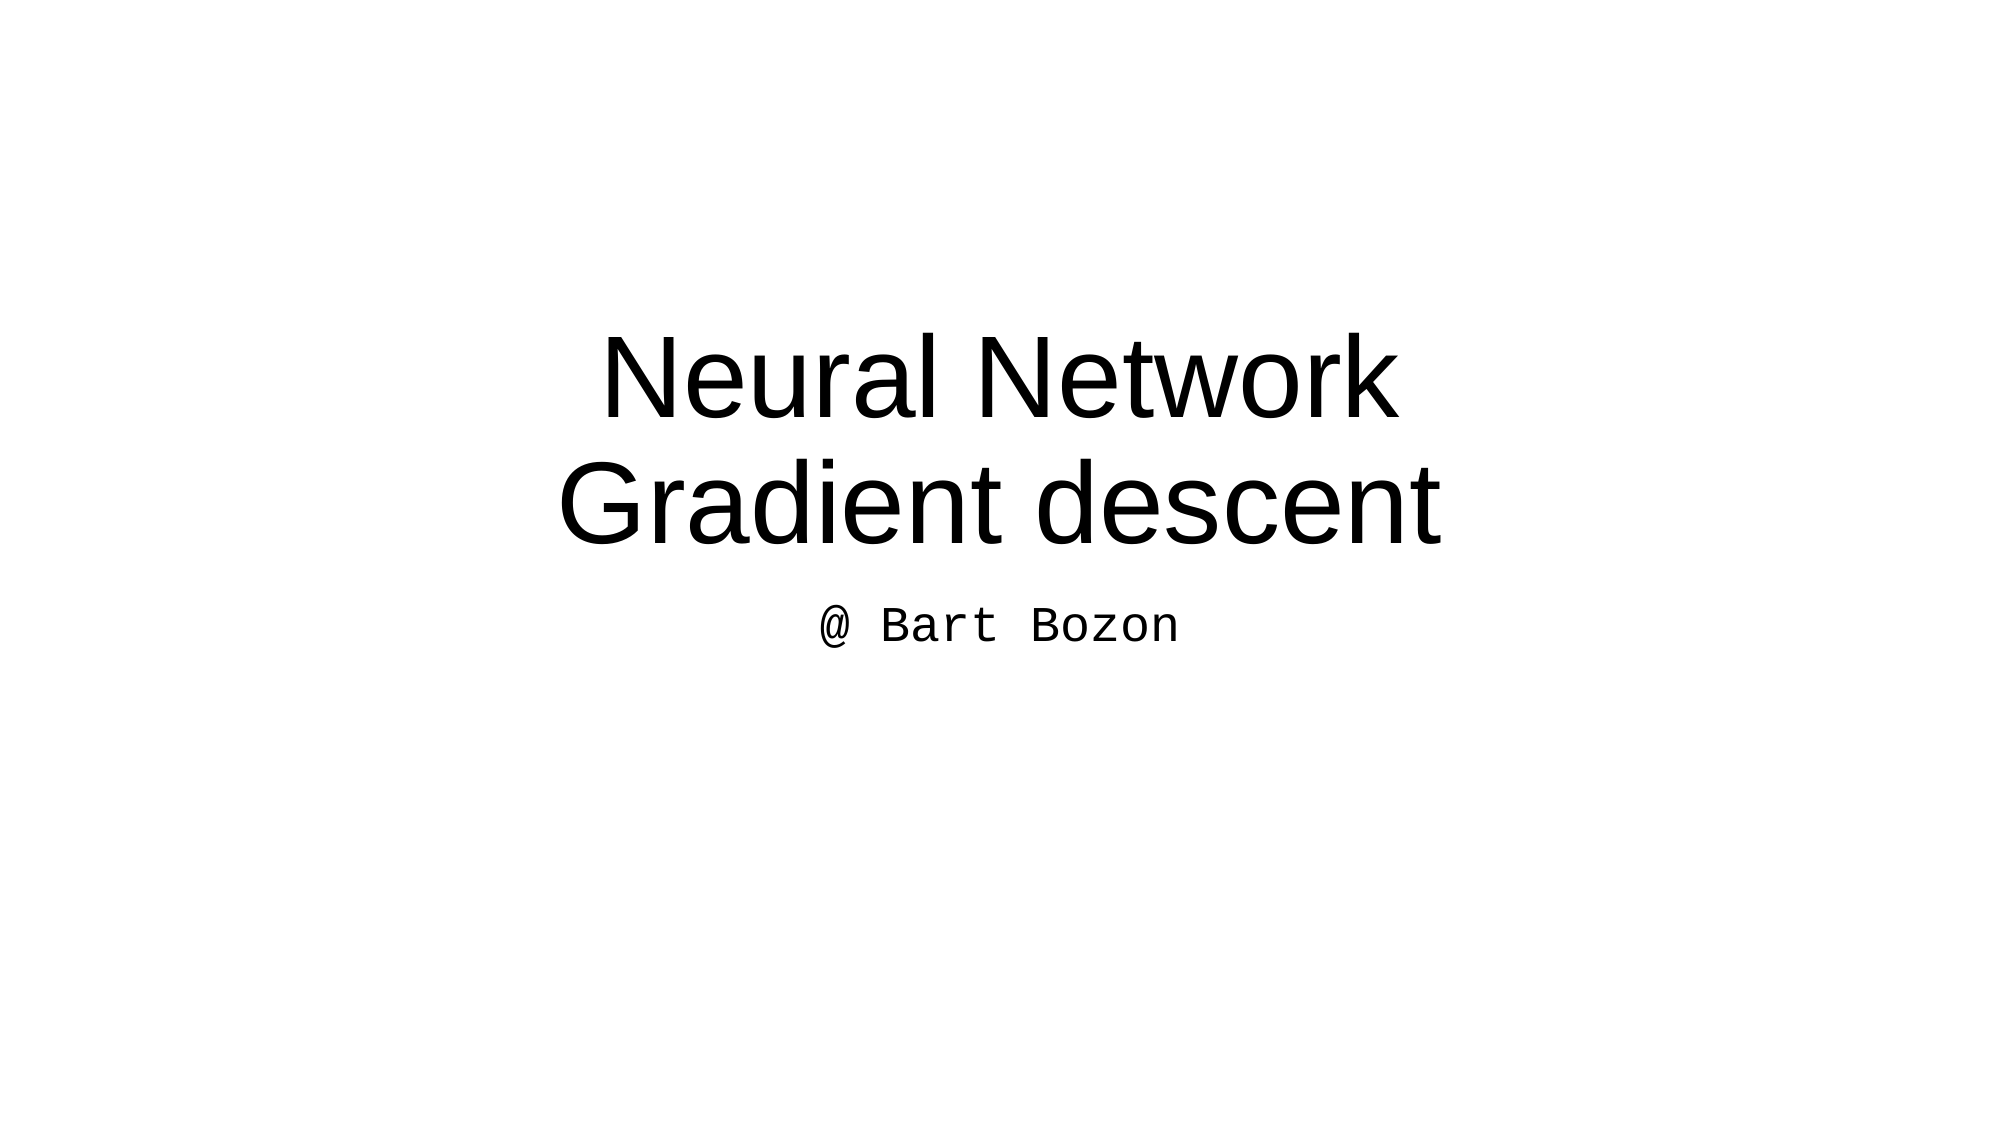

# Neural Network Gradient descent
@ Bart Bozon